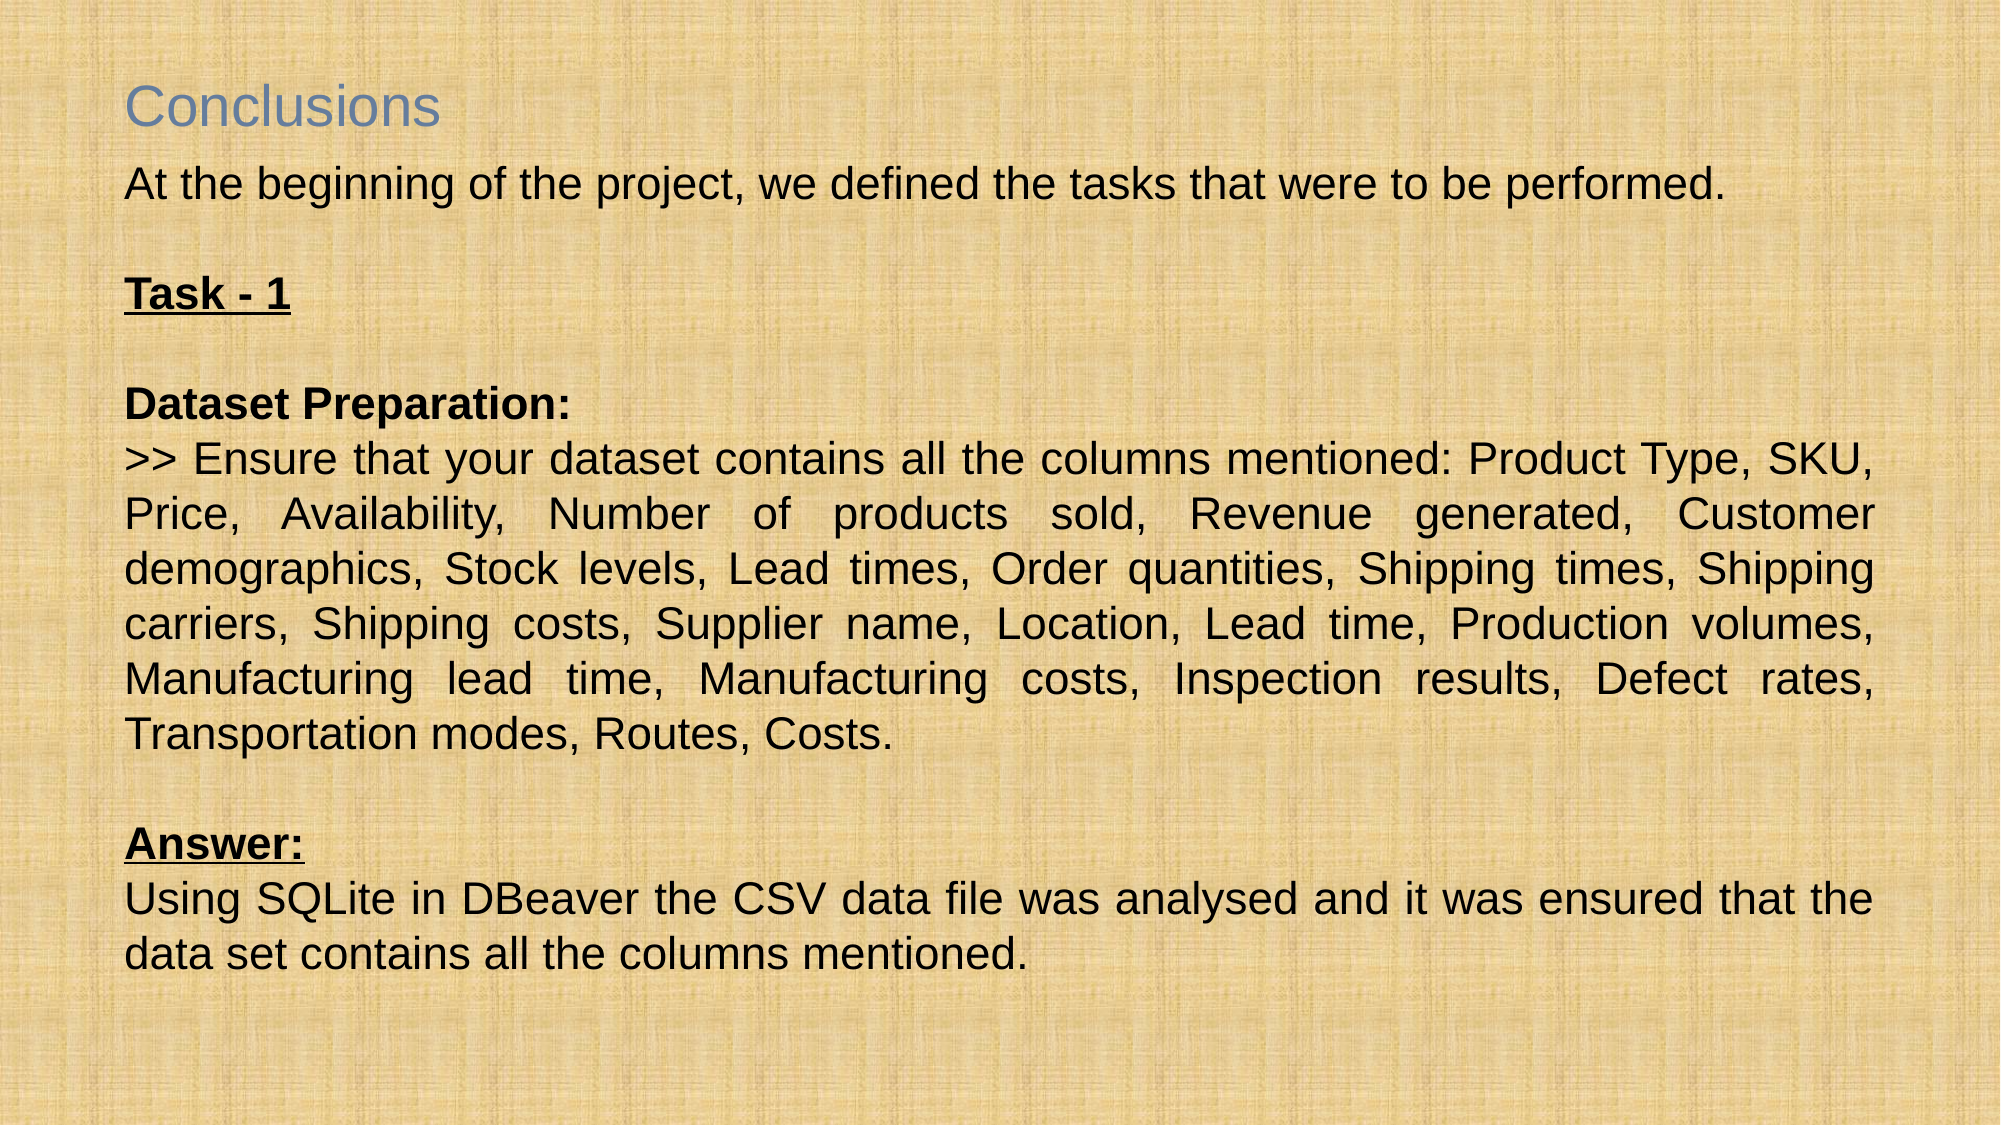

Conclusions
At the beginning of the project, we defined the tasks that were to be performed.

Task - 1

Dataset Preparation:
>> Ensure that your dataset contains all the columns mentioned: Product Type, SKU, Price, Availability, Number of products sold, Revenue generated, Customer demographics, Stock levels, Lead times, Order quantities, Shipping times, Shipping carriers, Shipping costs, Supplier name, Location, Lead time, Production volumes, Manufacturing lead time, Manufacturing costs, Inspection results, Defect rates, Transportation modes, Routes, Costs.

Answer:
Using SQLite in DBeaver the CSV data file was analysed and it was ensured that the data set contains all the columns mentioned.